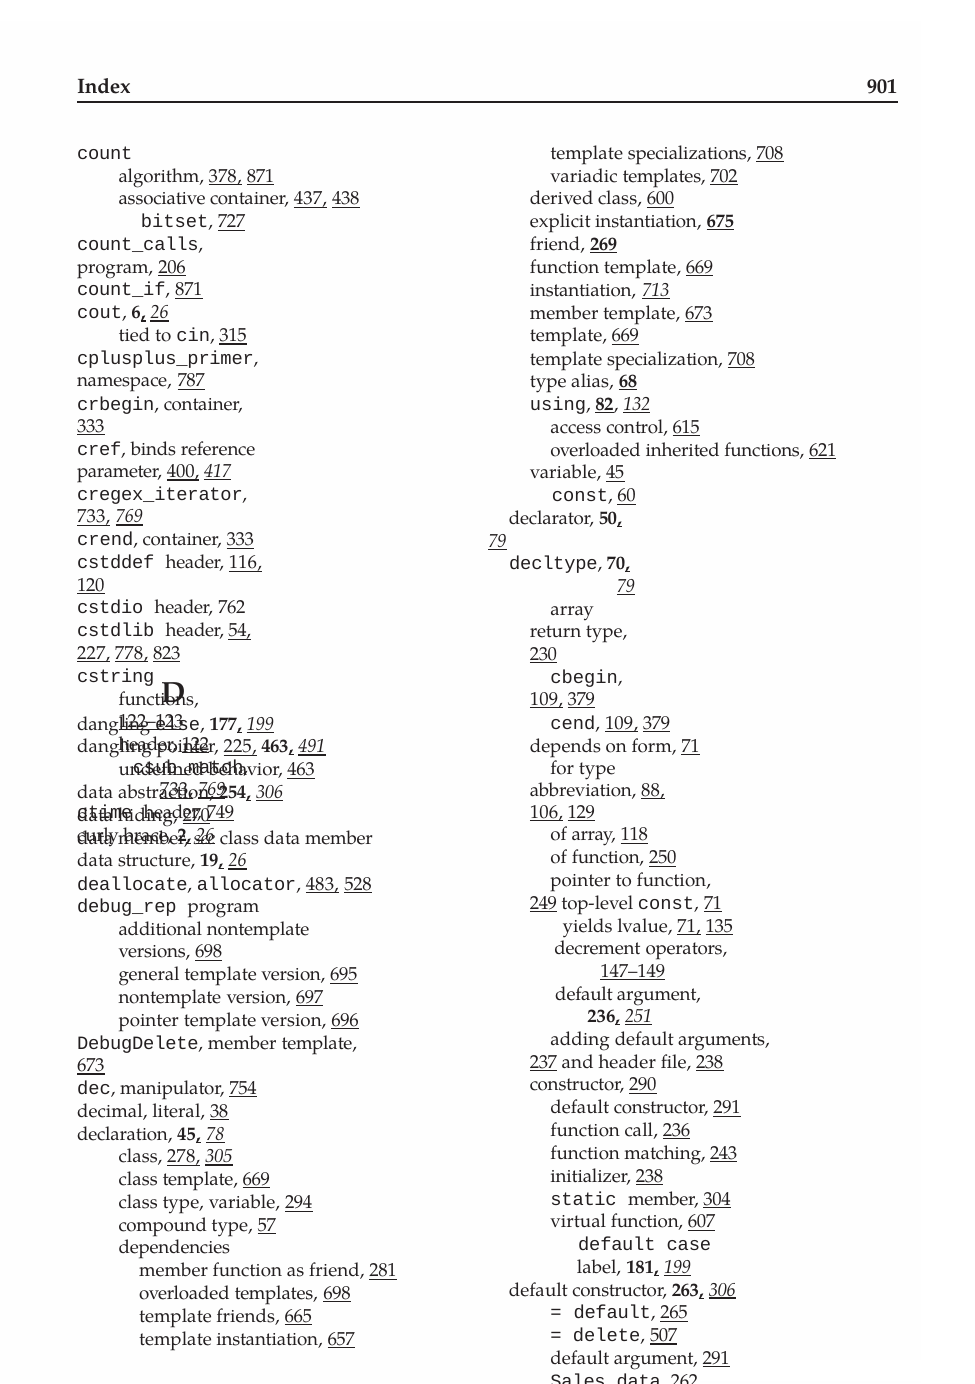

Index
901

template specializations, 708
variadic templates, 702
derived class, 600
explicit instantiation, 675
friend, 269
function template, 669
instantiation, 713
member template, 673
template, 669
template specialization, 708
type alias, 68
using, 82, 132
access control, 615
overloaded inherited functions, 621 variable, 45
const, 60
declarator, 50, 79
decltype, 70, 79
array return type, 230
cbegin, 109, 379
cend, 109, 379 depends on form, 71
for type abbreviation, 88, 106, 129
of array, 118
of function, 250
pointer to function, 249 top-level const, 71
yields lvalue, 71, 135
decrement operators, 147–149
default argument, 236, 251
adding default arguments, 237 and header ﬁle, 238 constructor, 290
default constructor, 291
function call, 236
function matching, 243
initializer, 238
static member, 304
virtual function, 607
default case label, 181, 199
default constructor, 263, 306
= default, 265
= delete, 507
default argument, 291
Sales_data, 262
StrVec, 526
synthesized, 263, 306
deleted function, 508, 624
derived class, 623
Token, 850 used implicitly
count
algorithm, 378, 871
associative container, 437, 438
bitset, 727
count_calls, program, 206
count_if, 871
cout, 6, 26
tied to cin, 315
cplusplus_primer, namespace, 787
crbegin, container, 333
cref, binds reference parameter, 400, 417
cregex_iterator, 733, 769
crend, container, 333
cstddef header, 116, 120
cstdio header, 762
cstdlib header, 54, 227, 778, 823
cstring
functions, 122–123
header, 122
csub_match, 733, 769
ctime header, 749
curly brace, 2, 26
D
dangling else, 177, 199
dangling pointer, 225, 463, 491
undeﬁned behavior, 463
data abstraction, 254, 306
data hiding, 270
data member, see class data member data structure, 19, 26
deallocate, allocator, 483, 528
debug_rep program
additional nontemplate versions, 698
general template version, 695 nontemplate version, 697 pointer template version, 696
DebugDelete, member template, 673
dec, manipulator, 754
decimal, literal, 38
declaration, 45, 78
class, 278, 305
class template, 669
class type, variable, 294 compound type, 57 dependencies
member function as friend, 281 overloaded templates, 698
template friends, 665
template instantiation, 657